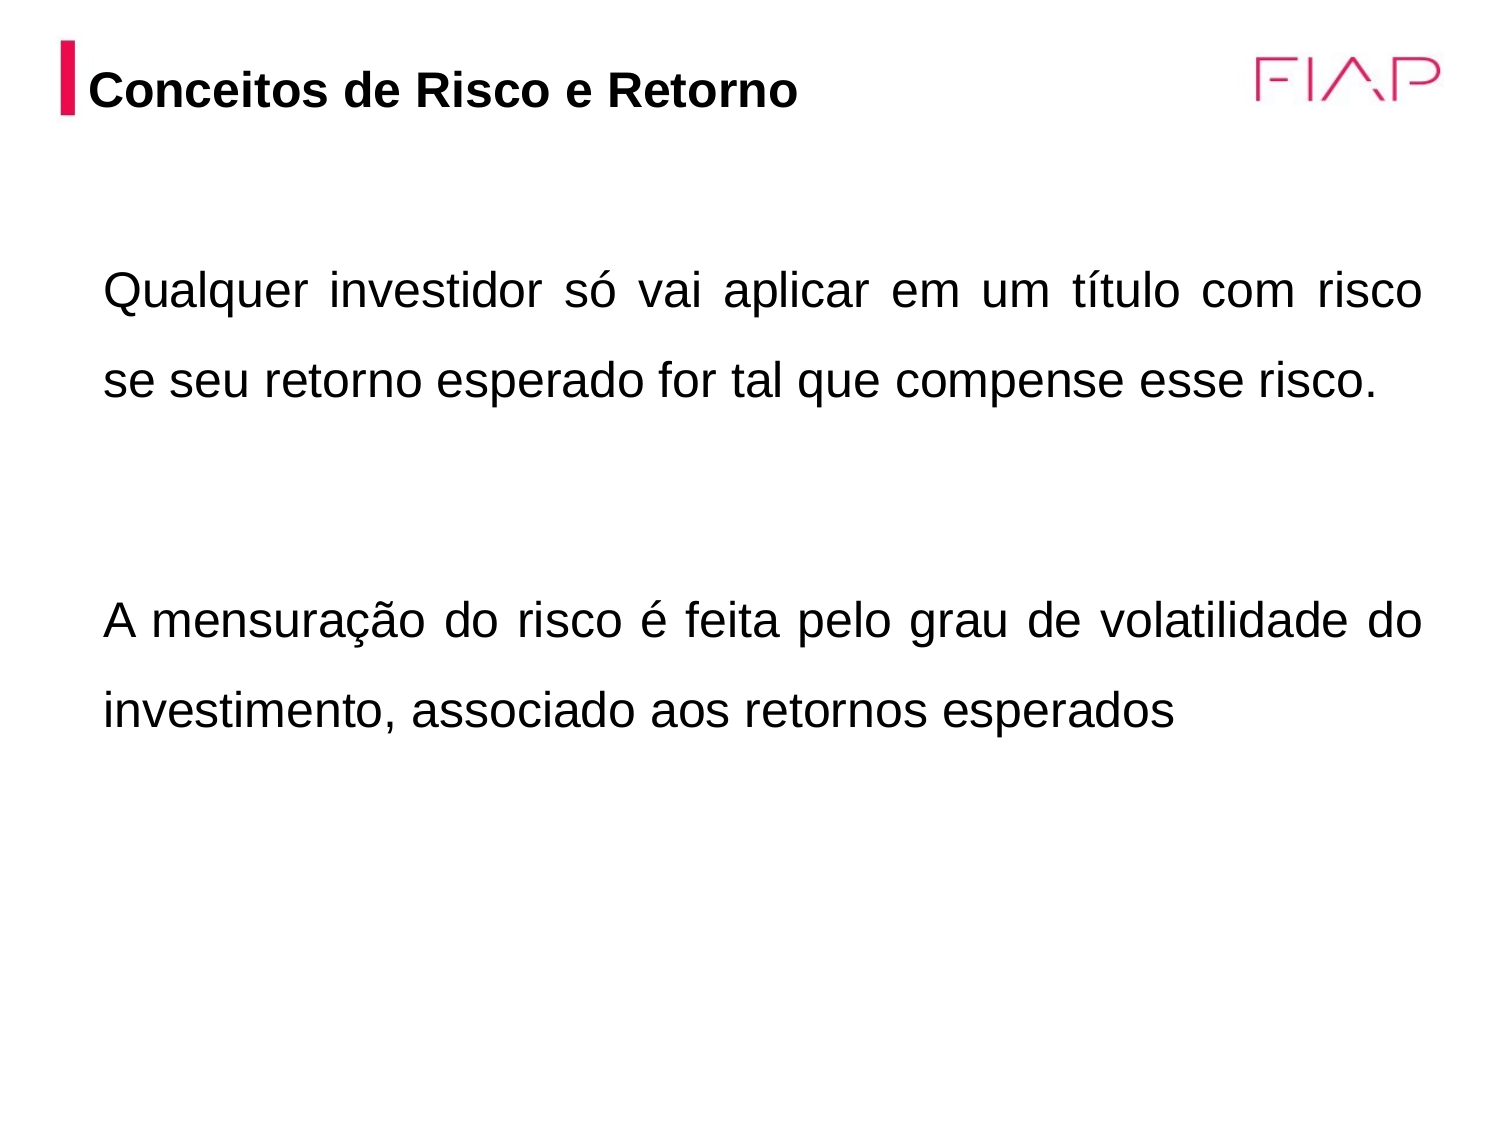

Conceitos de Risco e Retorno
Qualquer investidor só vai aplicar em um título com risco se seu retorno esperado for tal que compense esse risco.

A mensuração do risco é feita pelo grau de volatilidade do investimento, associado aos retornos esperados